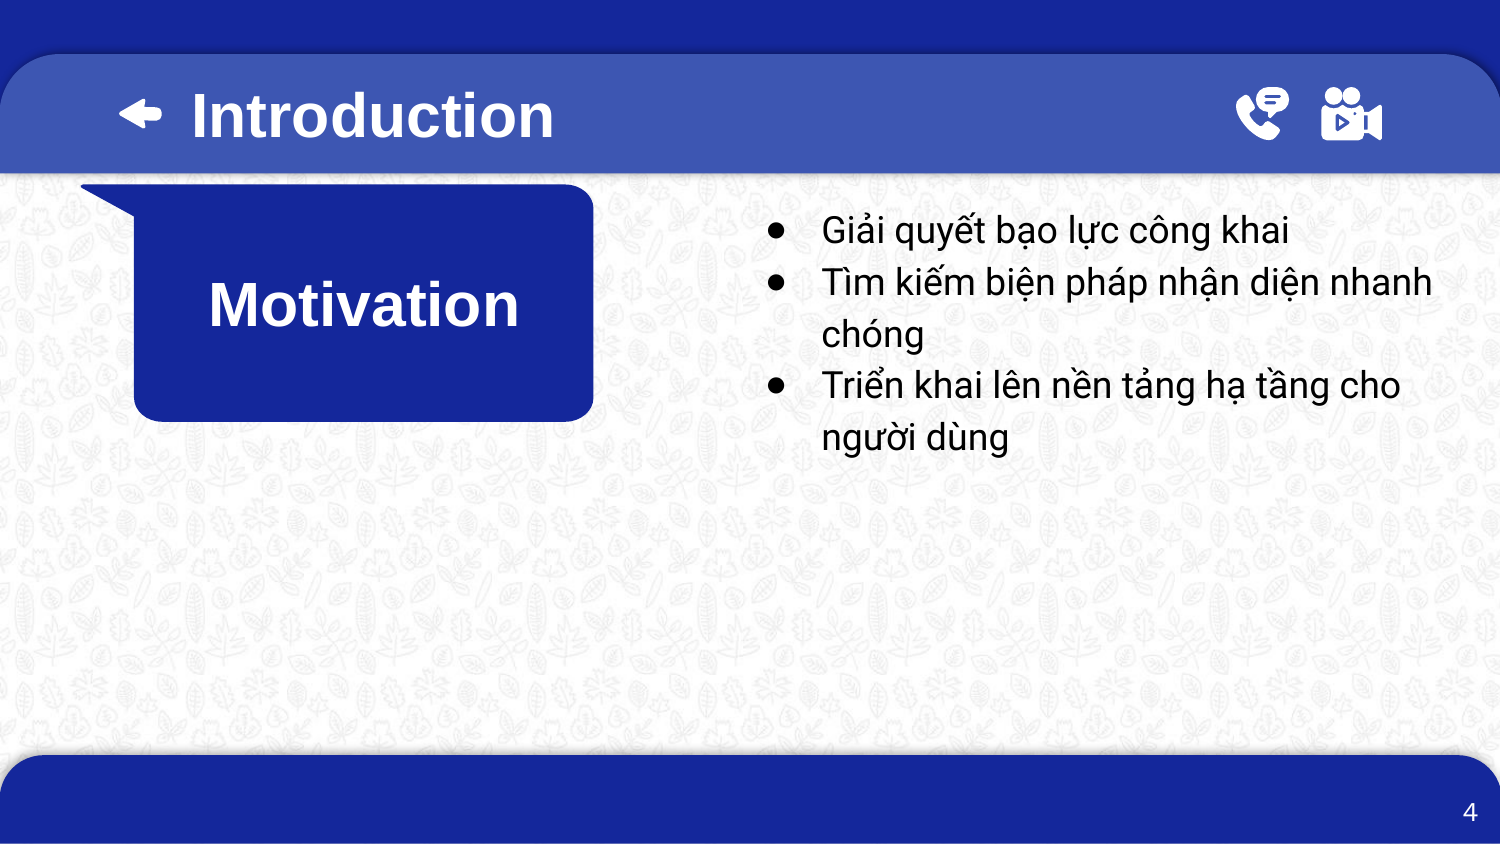

# Introduction

Giải quyết bạo lực công khai
Tìm kiếm biện pháp nhận diện nhanh chóng
Triển khai lên nền tảng hạ tầng cho người dùng

Motivation
4